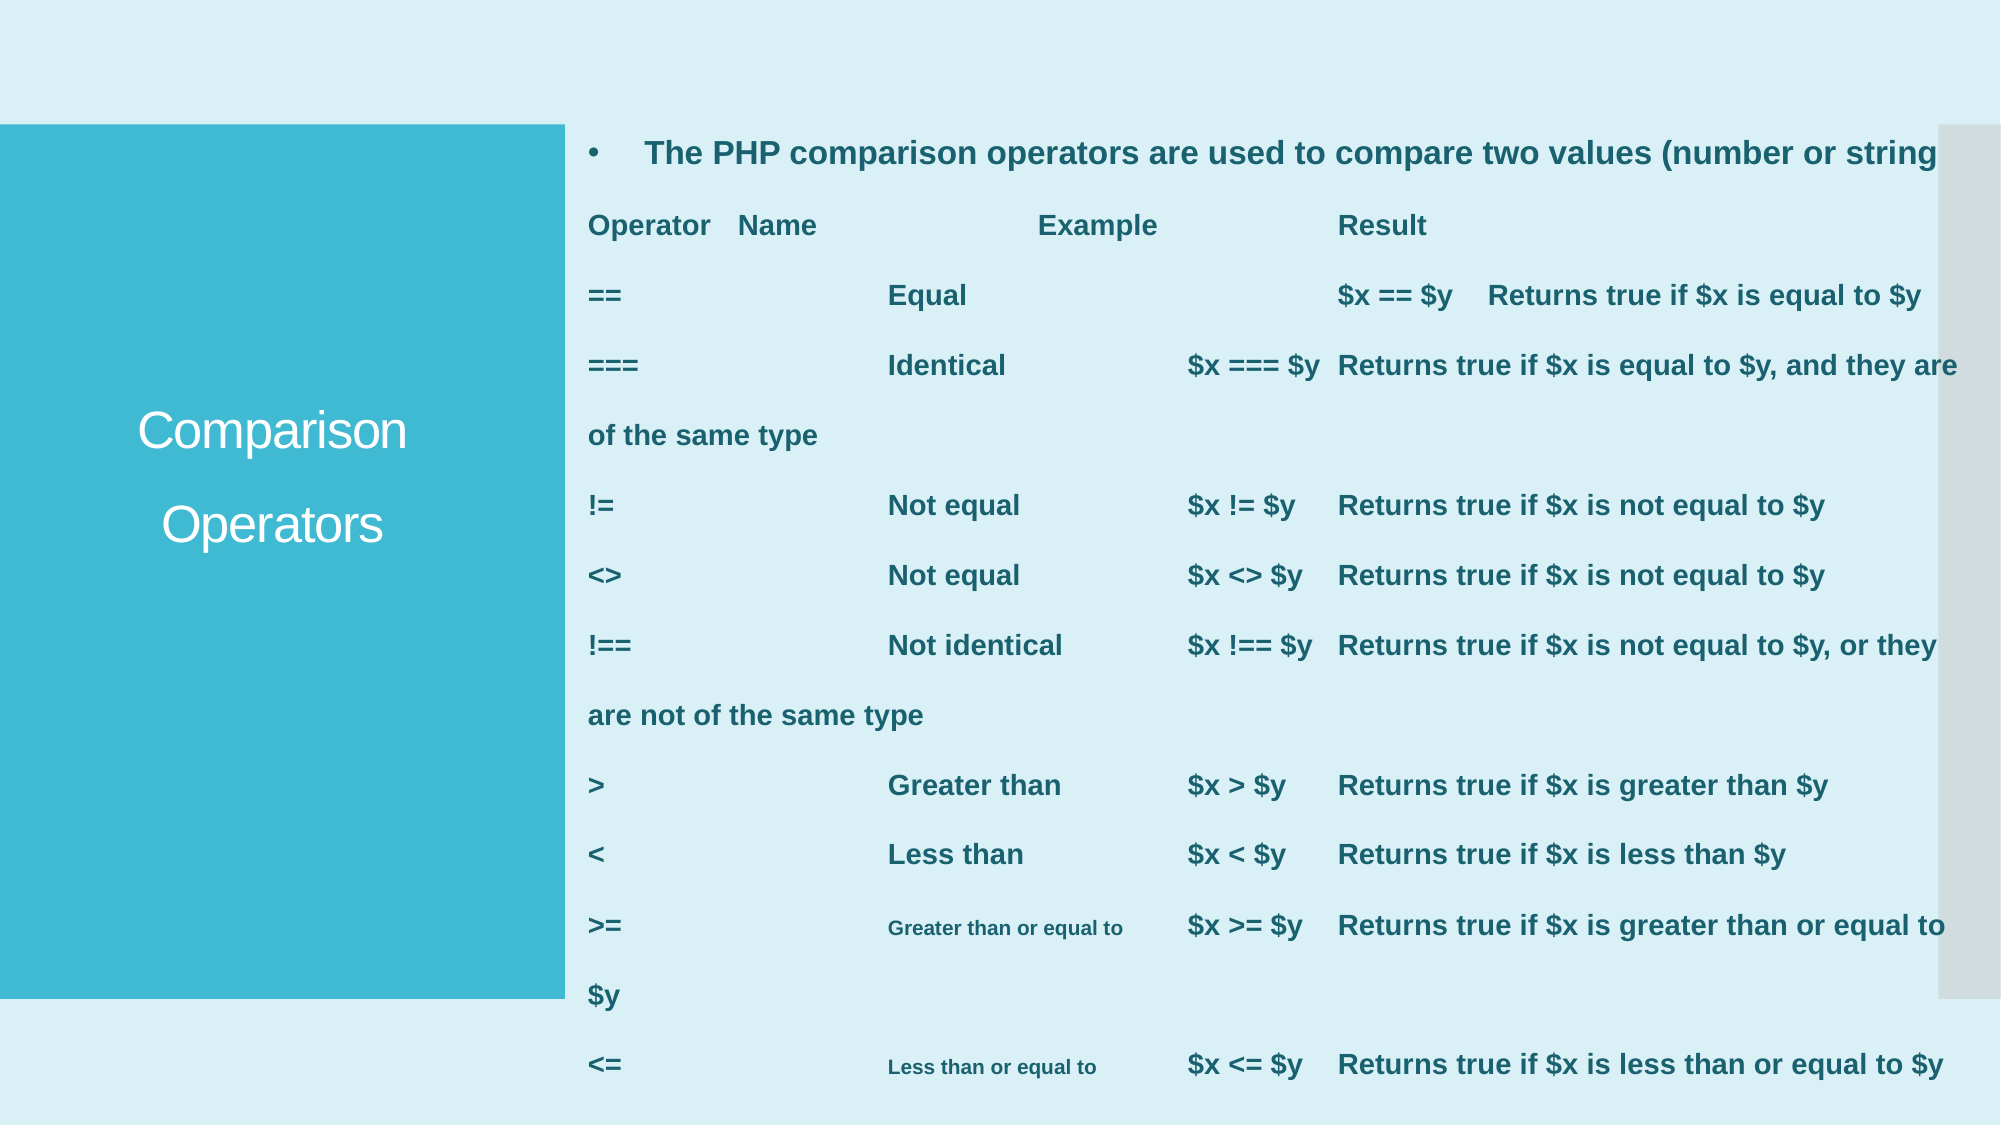

The PHP comparison operators are used to compare two values (number or string
Operator	Name		Example		Result
==		Equal			$x == $y	Returns true if $x is equal to $y
===		Identical		$x === $y	Returns true if $x is equal to $y, and they are of the same type
!=		Not equal		$x != $y	Returns true if $x is not equal to $y
<>		Not equal		$x <> $y	Returns true if $x is not equal to $y
!==		Not identical	$x !== $y	Returns true if $x is not equal to $y, or they are not of the same type
>		Greater than	$x > $y	Returns true if $x is greater than $y
<		Less than		$x < $y	Returns true if $x is less than $y
>=		Greater than or equal to	$x >= $y	Returns true if $x is greater than or equal to $y
<=		Less than or equal to	$x <= $y	Returns true if $x is less than or equal to $y
<=>		Spaceship		$x <=> $y	Returns an integer less than, equal to, or greater than zero, 									depending on if $x is less than, equal to, or greater than $y.
# Comparison Operators